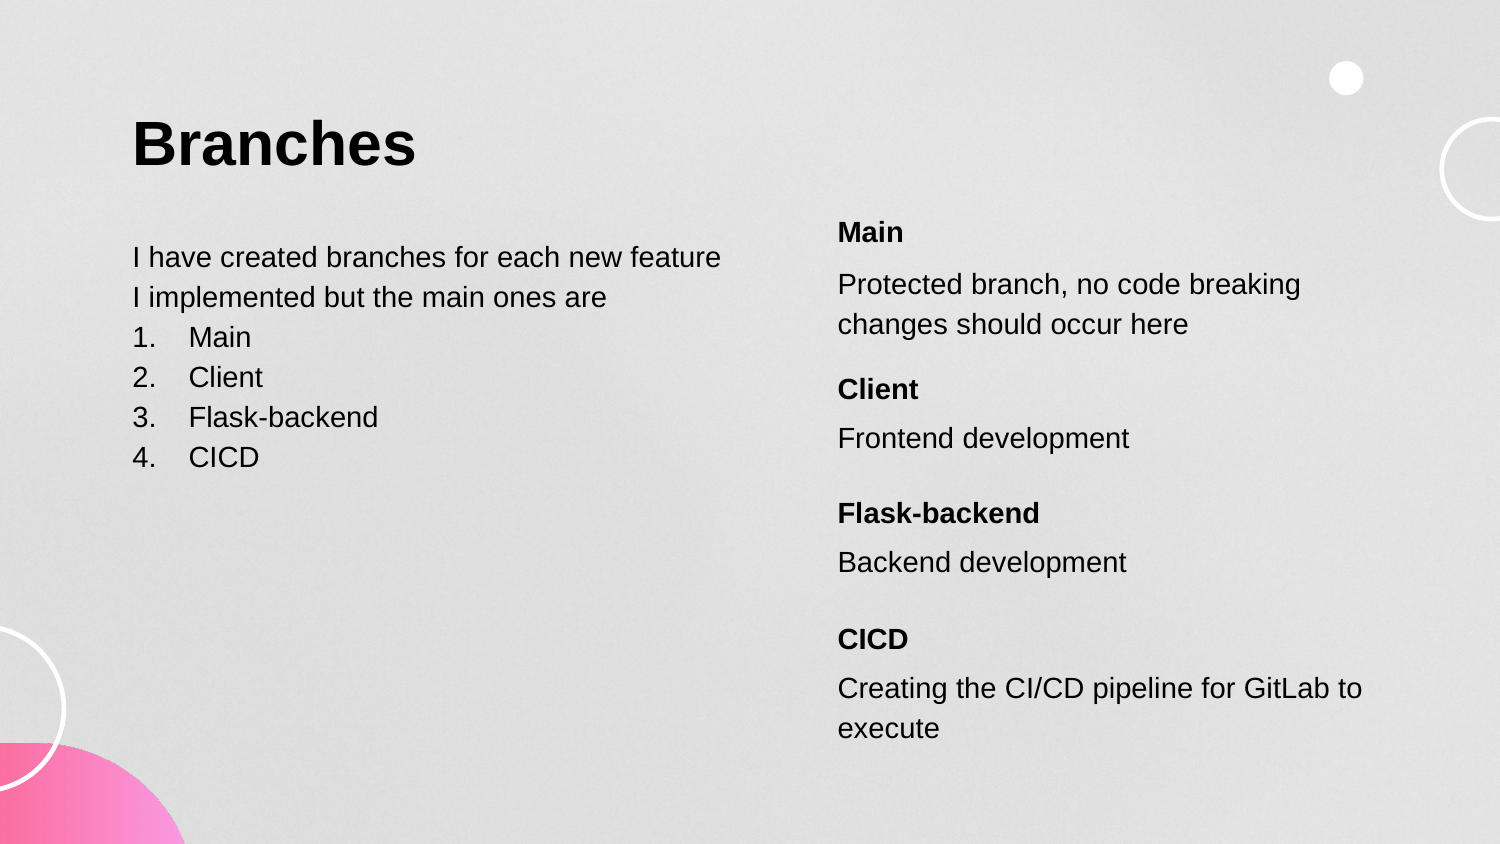

# Branches
Main
I have created branches for each new feature I implemented but the main ones are
Main
Client
Flask-backend
CICD
Protected branch, no code breaking changes should occur here
Client
Frontend development
Flask-backend
Backend development
CICD
Creating the CI/CD pipeline for GitLab to execute